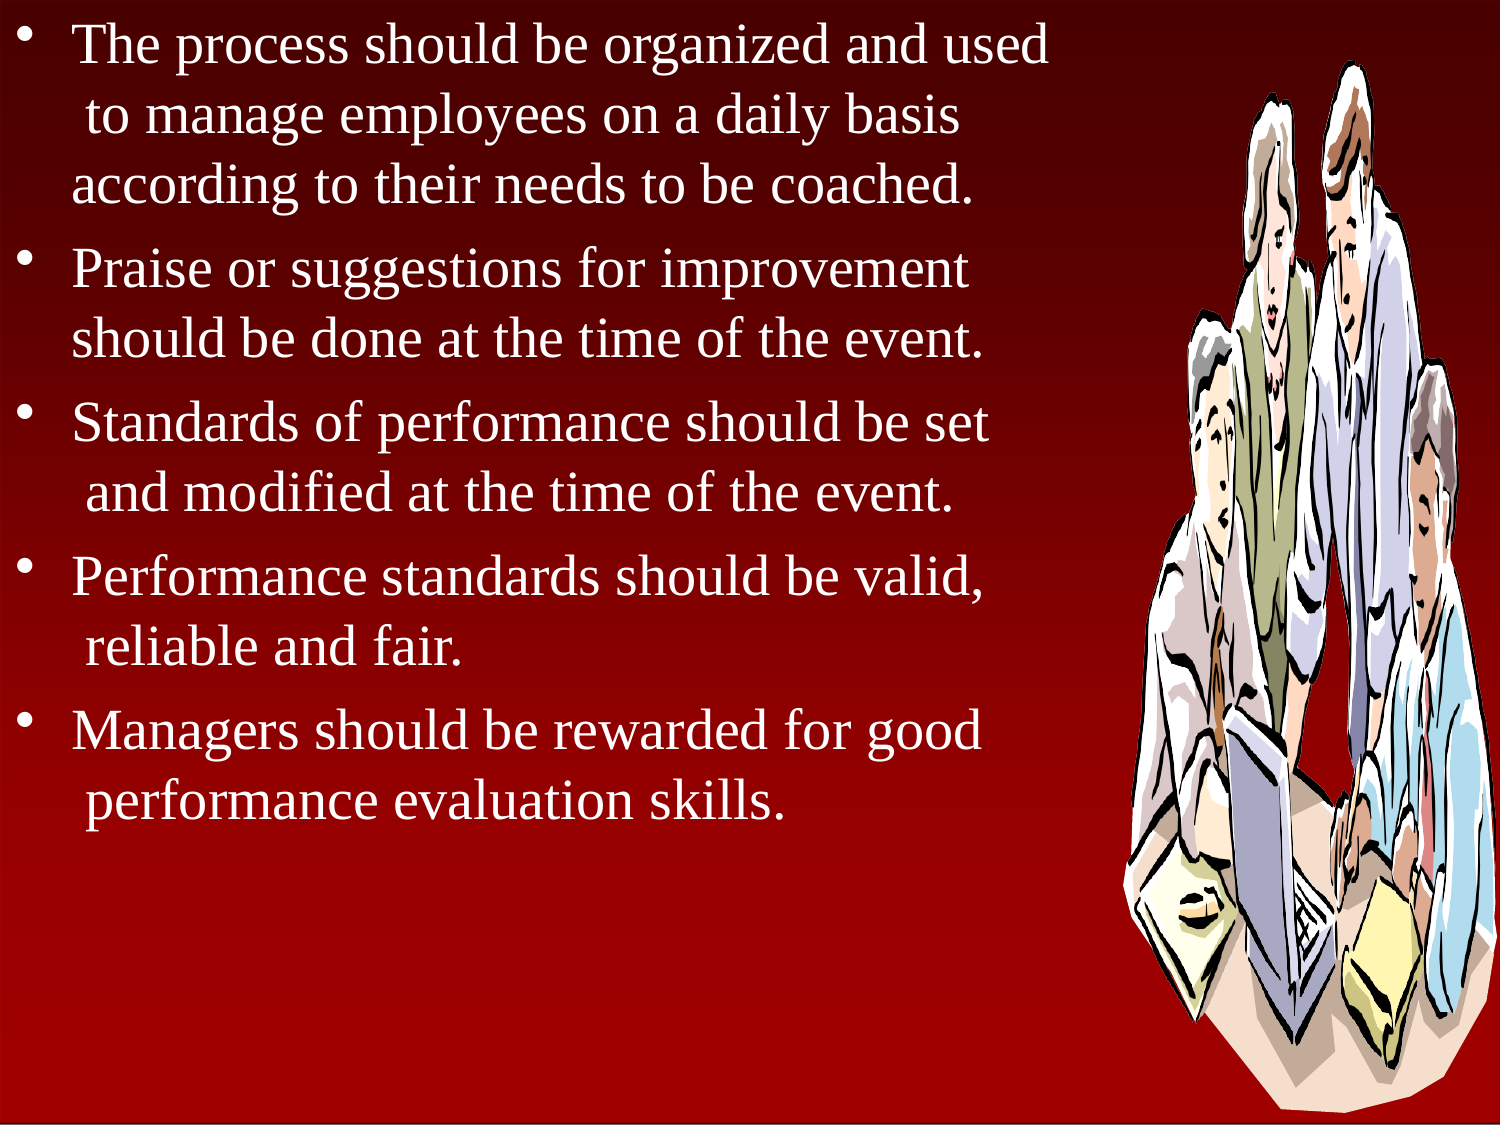

The process should be organized and used  to manage employees on a daily basis  according to their needs to be coached.
Praise or suggestions for improvement  should be done at the time of the event.
Standards of performance should be set  and modified at the time of the event.
Performance standards should be valid,  reliable and fair.
Managers should be rewarded for good  performance evaluation skills.